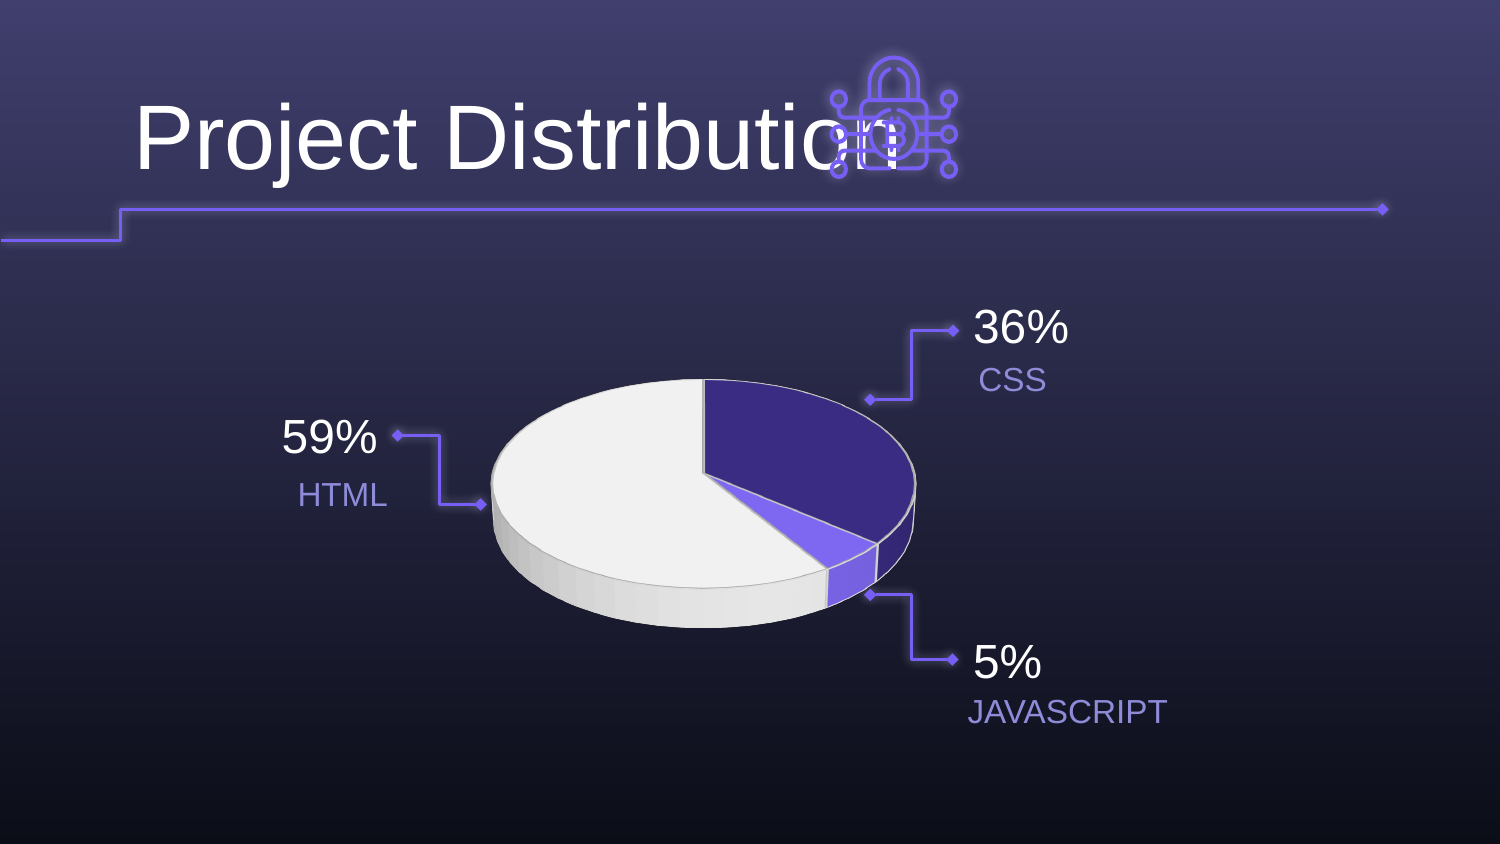

# Project Distribution
36%

[unsupported chart]

CSS
59%
HTML
5%
JAVASCRIPT